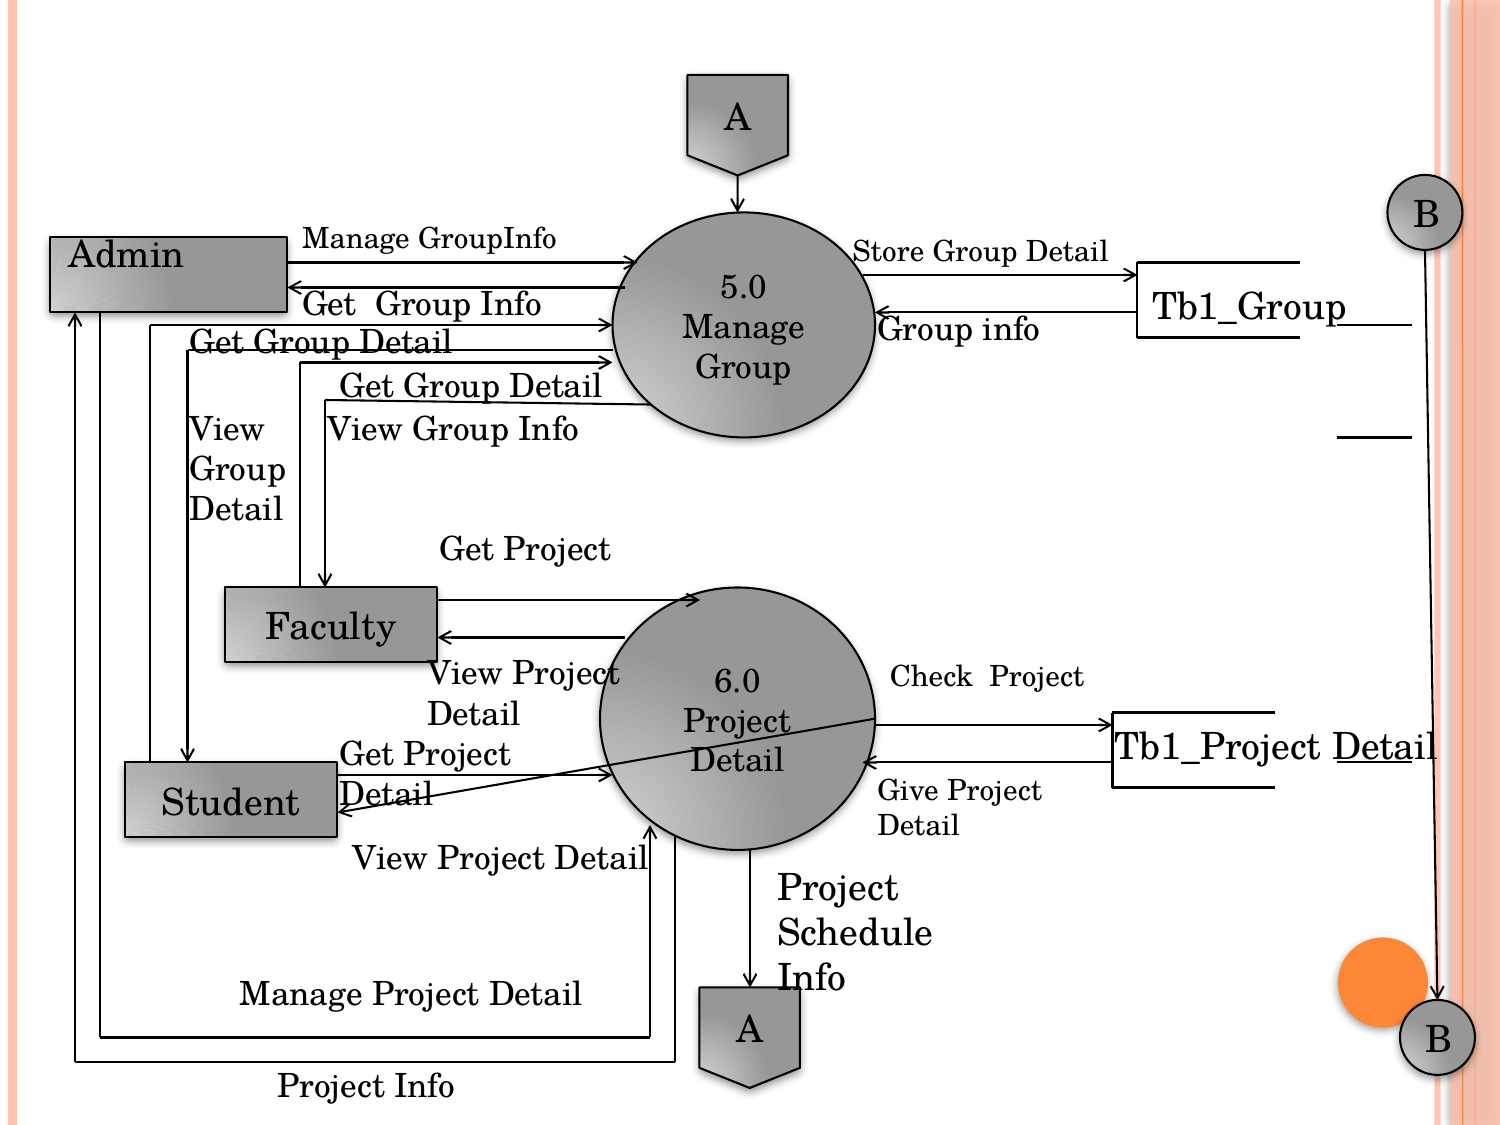

A
B
Manage GroupInfo
5.0
Manage Group
Store Group Detail
Admin

Get  Group Info
Tb1_Group
Group info
Get Group Detail
Get Group Detail
View Group Detail
View Group Info
Get Project
Faculty
6.0
Project Detail
View Project
Detail
Check  Project
Tb1_Project Detail
Get Project Detail
Student
Give Project Detail

Project Schedule Info
View Project Detail
Manage Project Detail
A
B
Project Info